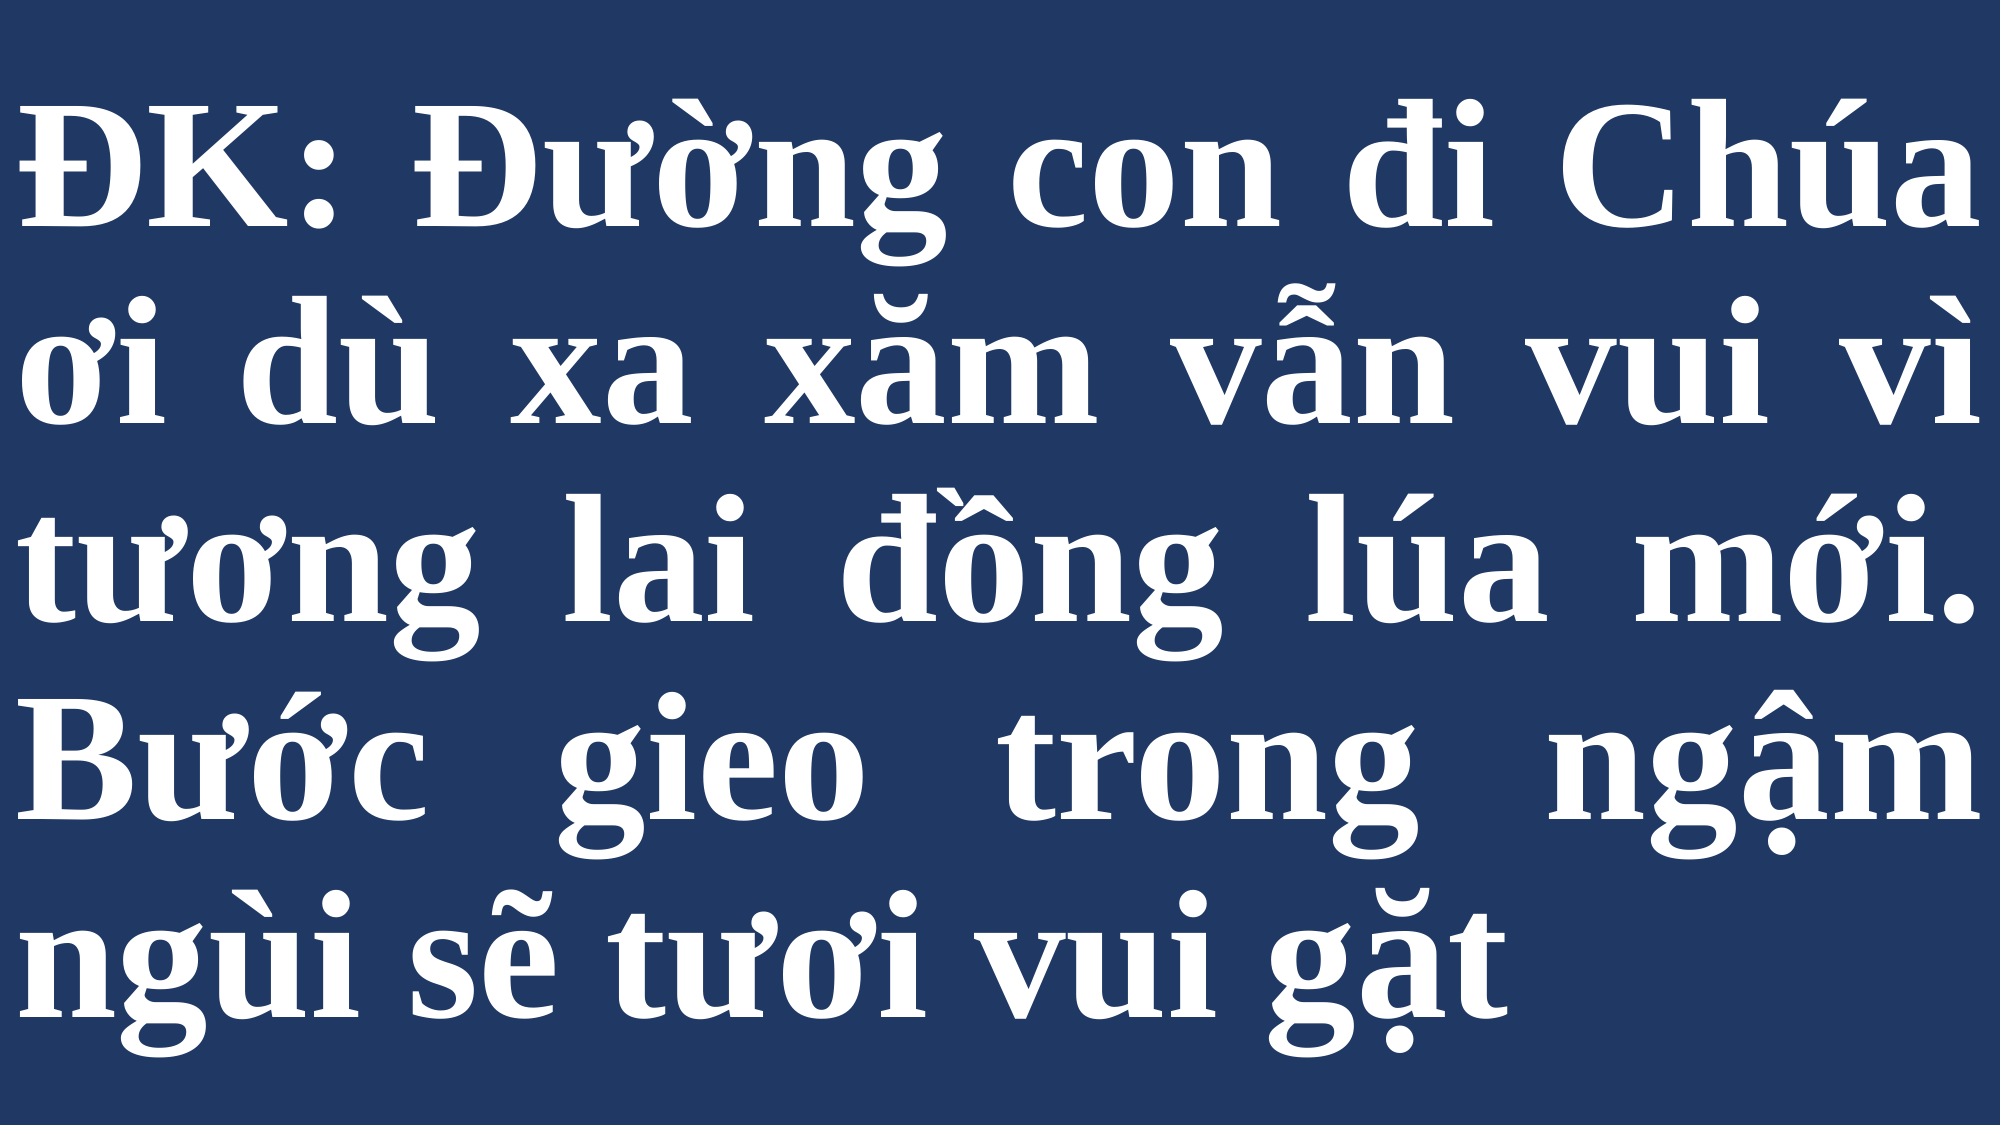

# ĐK: Đường con đi Chúa ơi dù xa xăm vẫn vui vì tương lai đồng lúa mới. Bước gieo trong ngậm ngùi sẽ tươi vui gặt